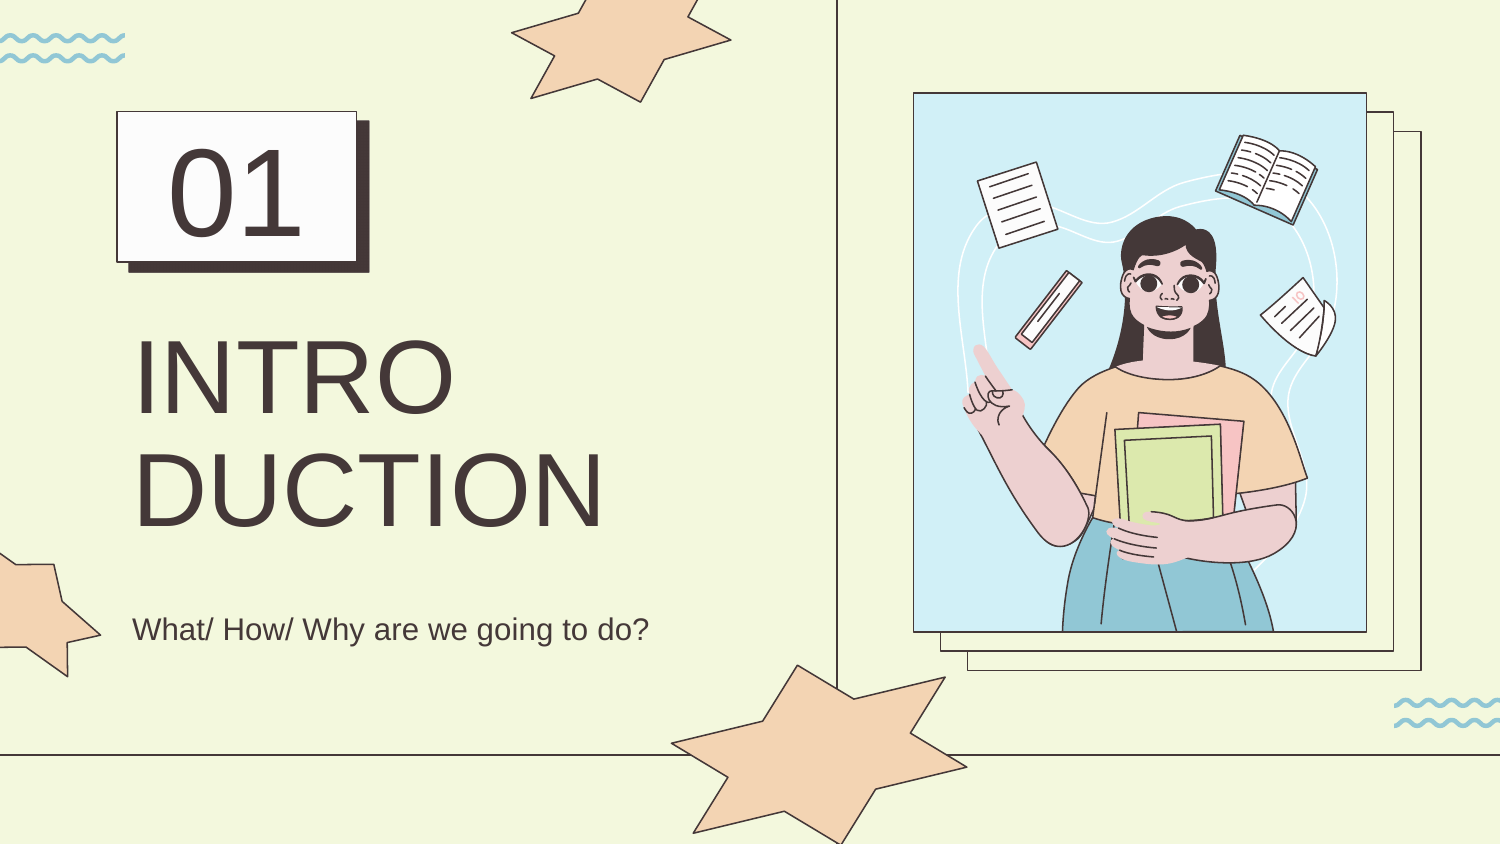

01

# INTRO DUCTION
What/ How/ Why are we going to do?